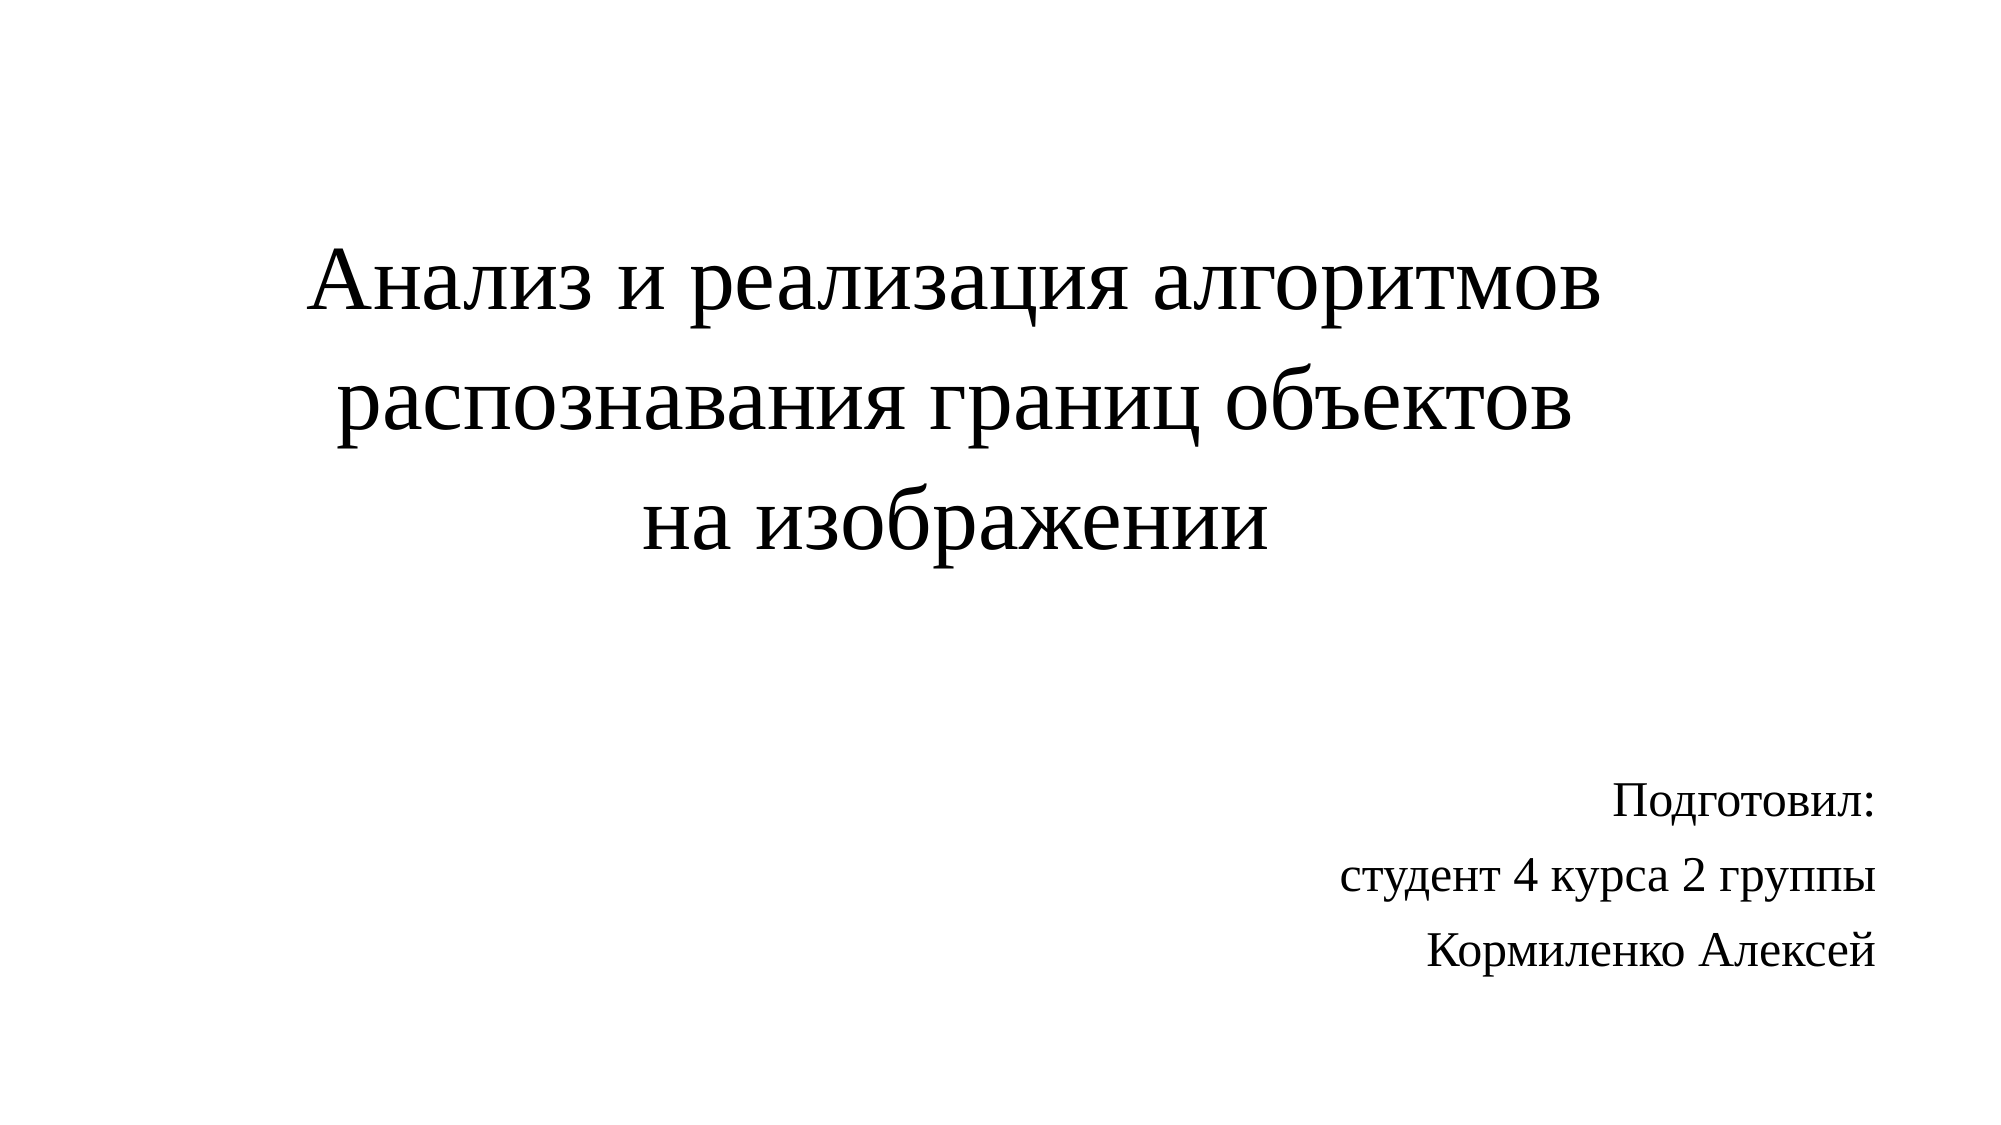

# Анализ и реализация алгоритмов распознавания границ объектов на изображении
Подготовил:
 студент 4 курса 2 группы
Кормиленко Алексей